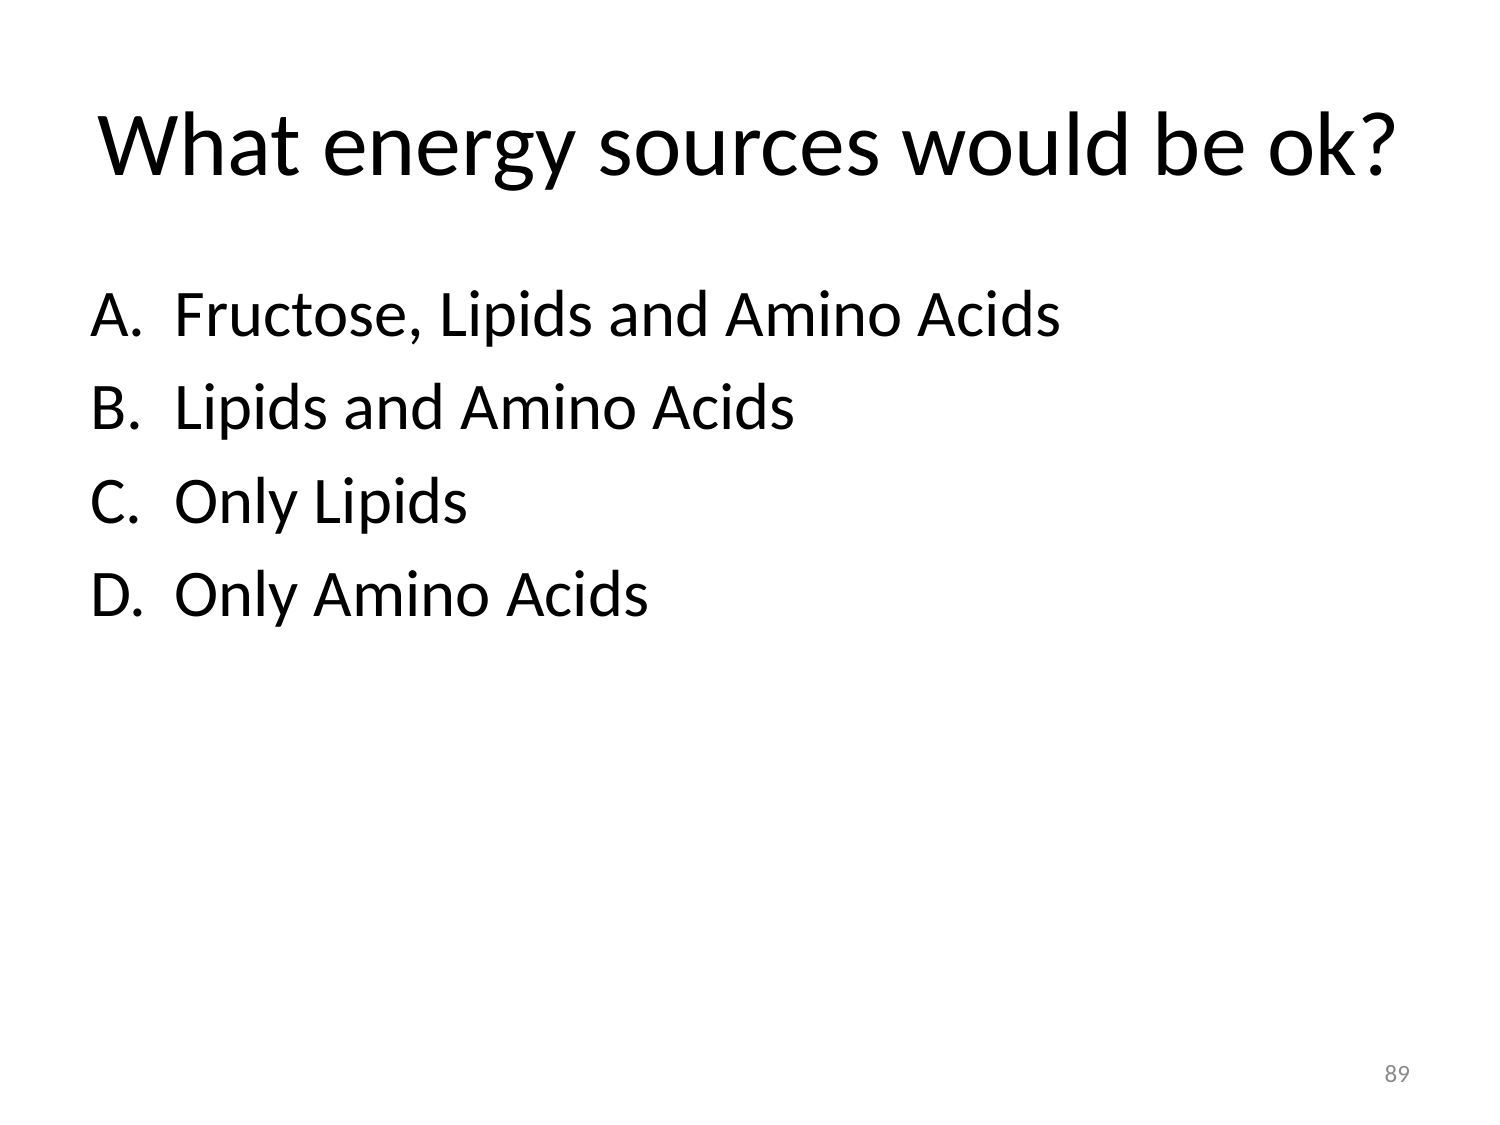

# What energy sources would be ok?
Fructose, Lipids and Amino Acids
Lipids and Amino Acids
Only Lipids
Only Amino Acids
89